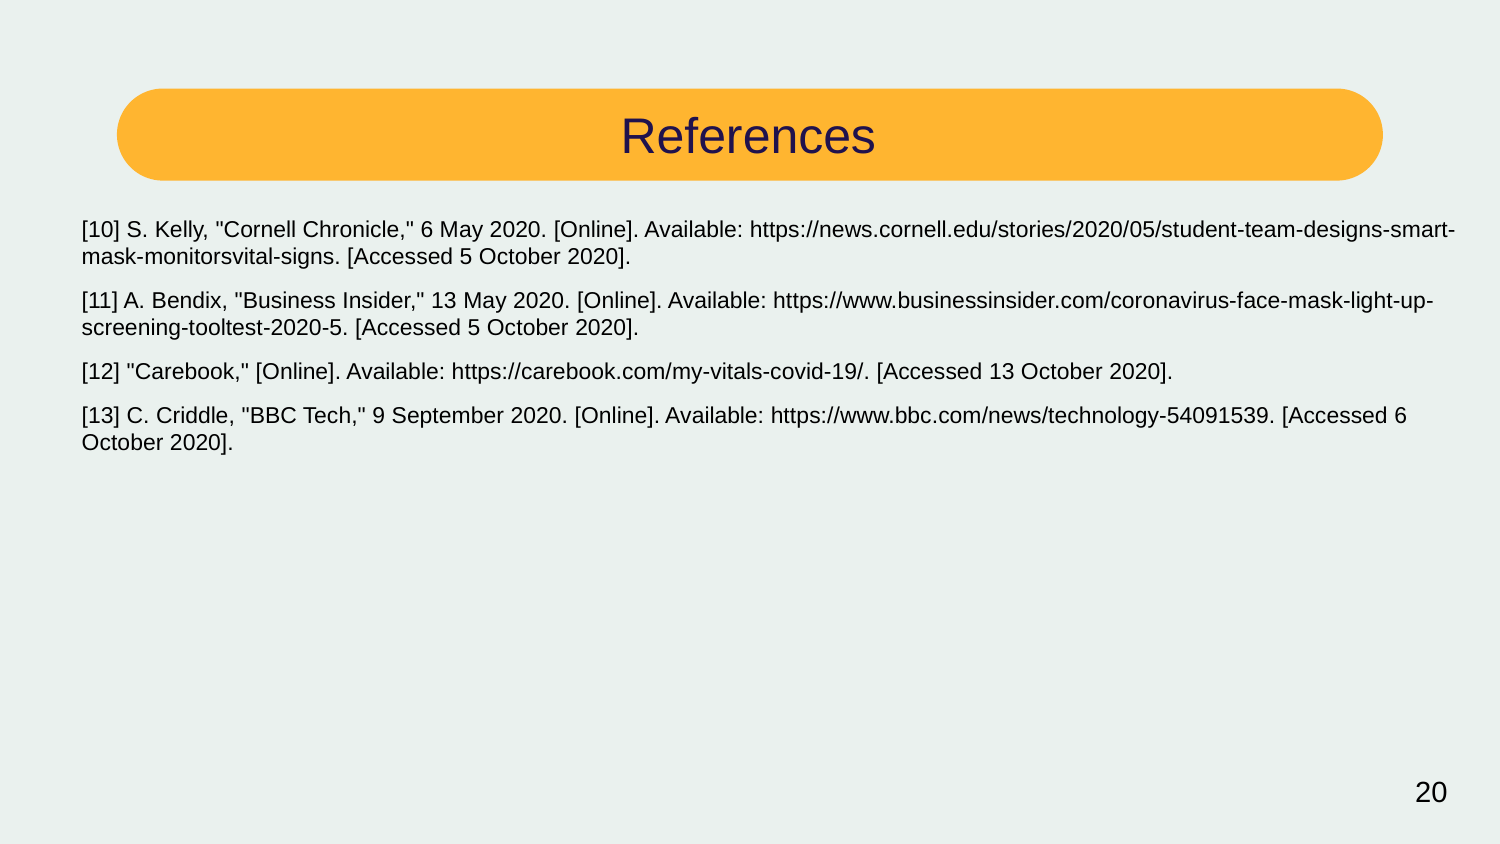

# References
|  | [10] S. Kelly, "Cornell Chronicle," 6 May 2020. [Online]. Available: https://news.cornell.edu/stories/2020/05/student-team-designs-smart-mask-monitorsvital-signs. [Accessed 5 October 2020]. [11] A. Bendix, "Business Insider," 13 May 2020. [Online]. Available: https://www.businessinsider.com/coronavirus-face-mask-light-up-screening-tooltest-2020-5. [Accessed 5 October 2020]. [12] "Carebook," [Online]. Available: https://carebook.com/my-vitals-covid-19/. [Accessed 13 October 2020]. [13] C. Criddle, "BBC Tech," 9 September 2020. [Online]. Available: https://www.bbc.com/news/technology-54091539. [Accessed 6 October 2020]. |
| --- | --- |

20